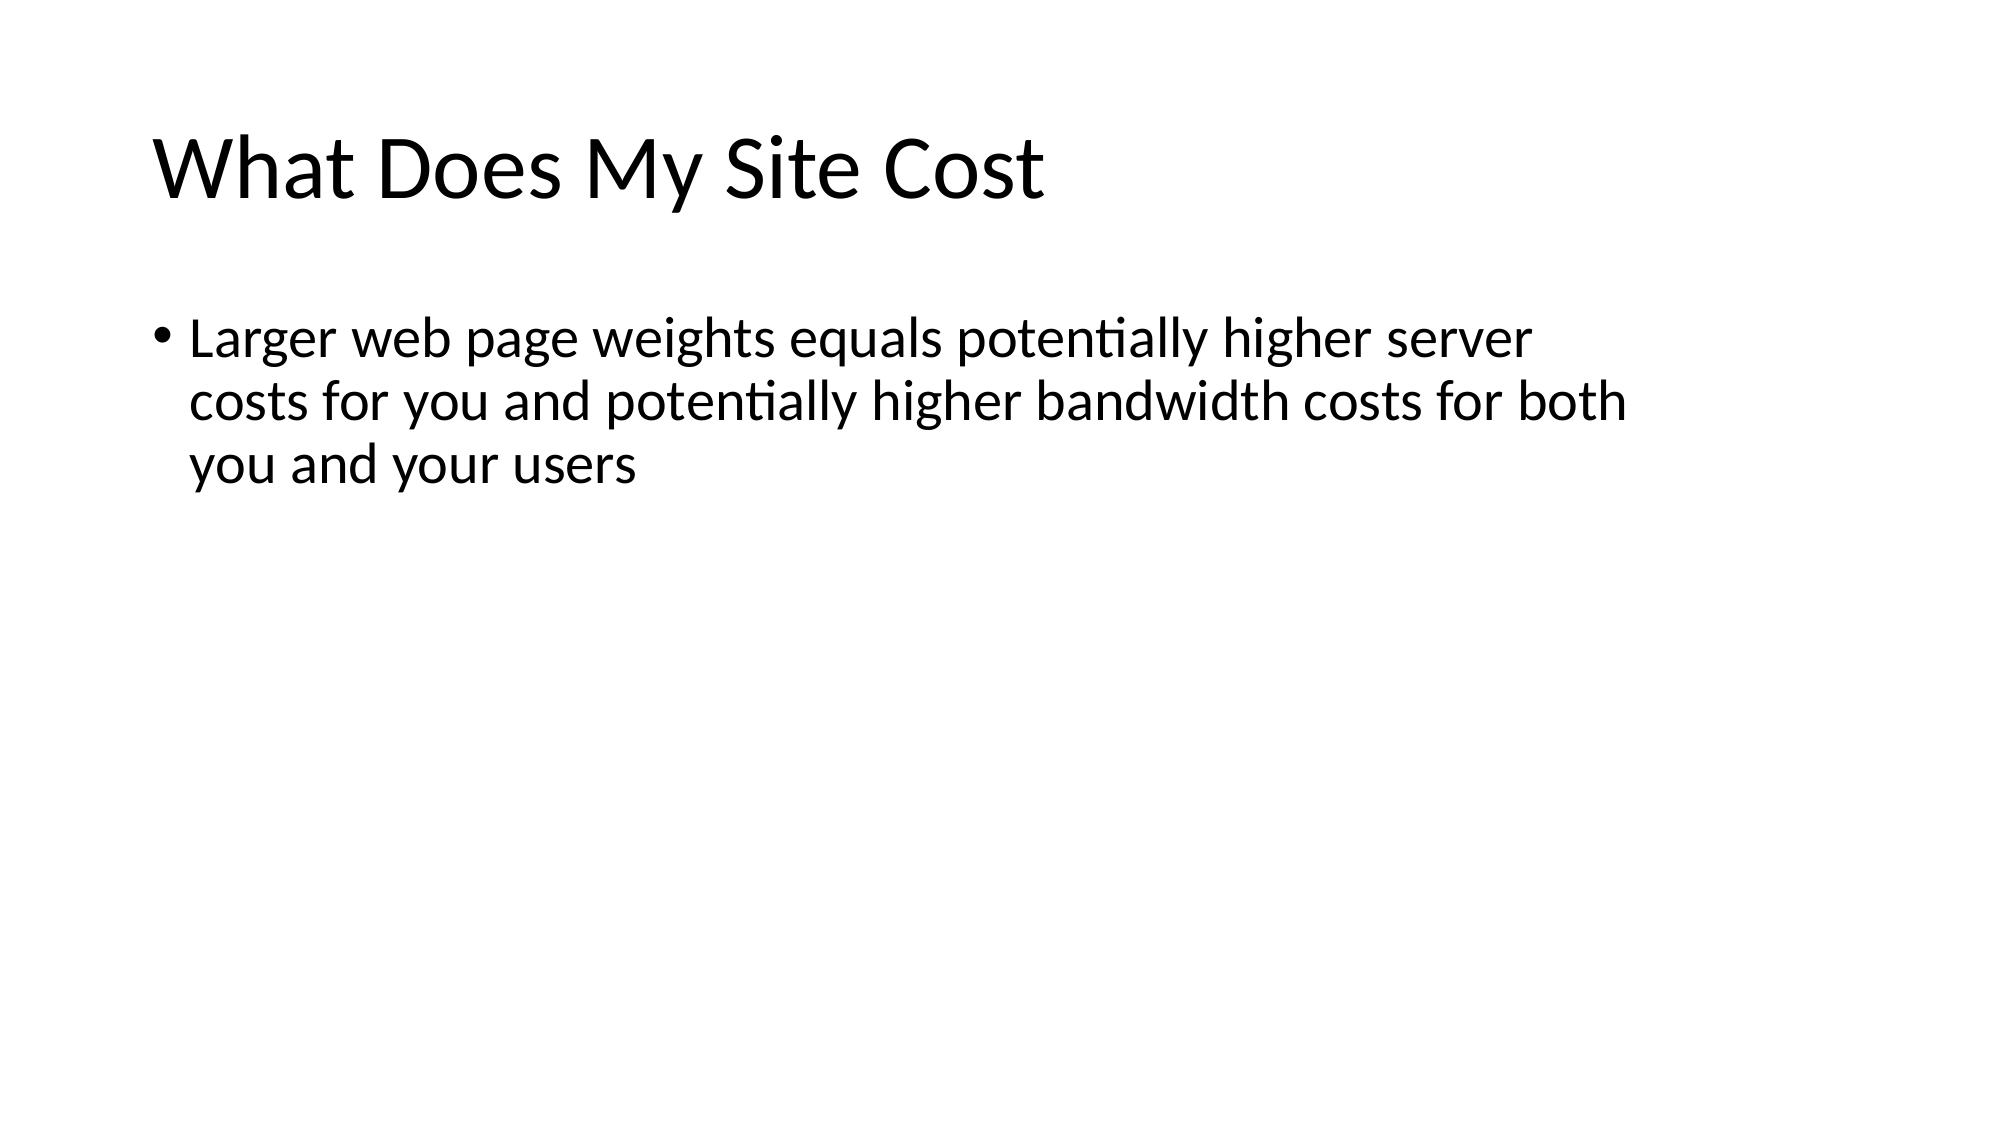

# What Does My Site Cost
Larger web page weights equals potentially higher server costs for you and potentially higher bandwidth costs for both you and your users